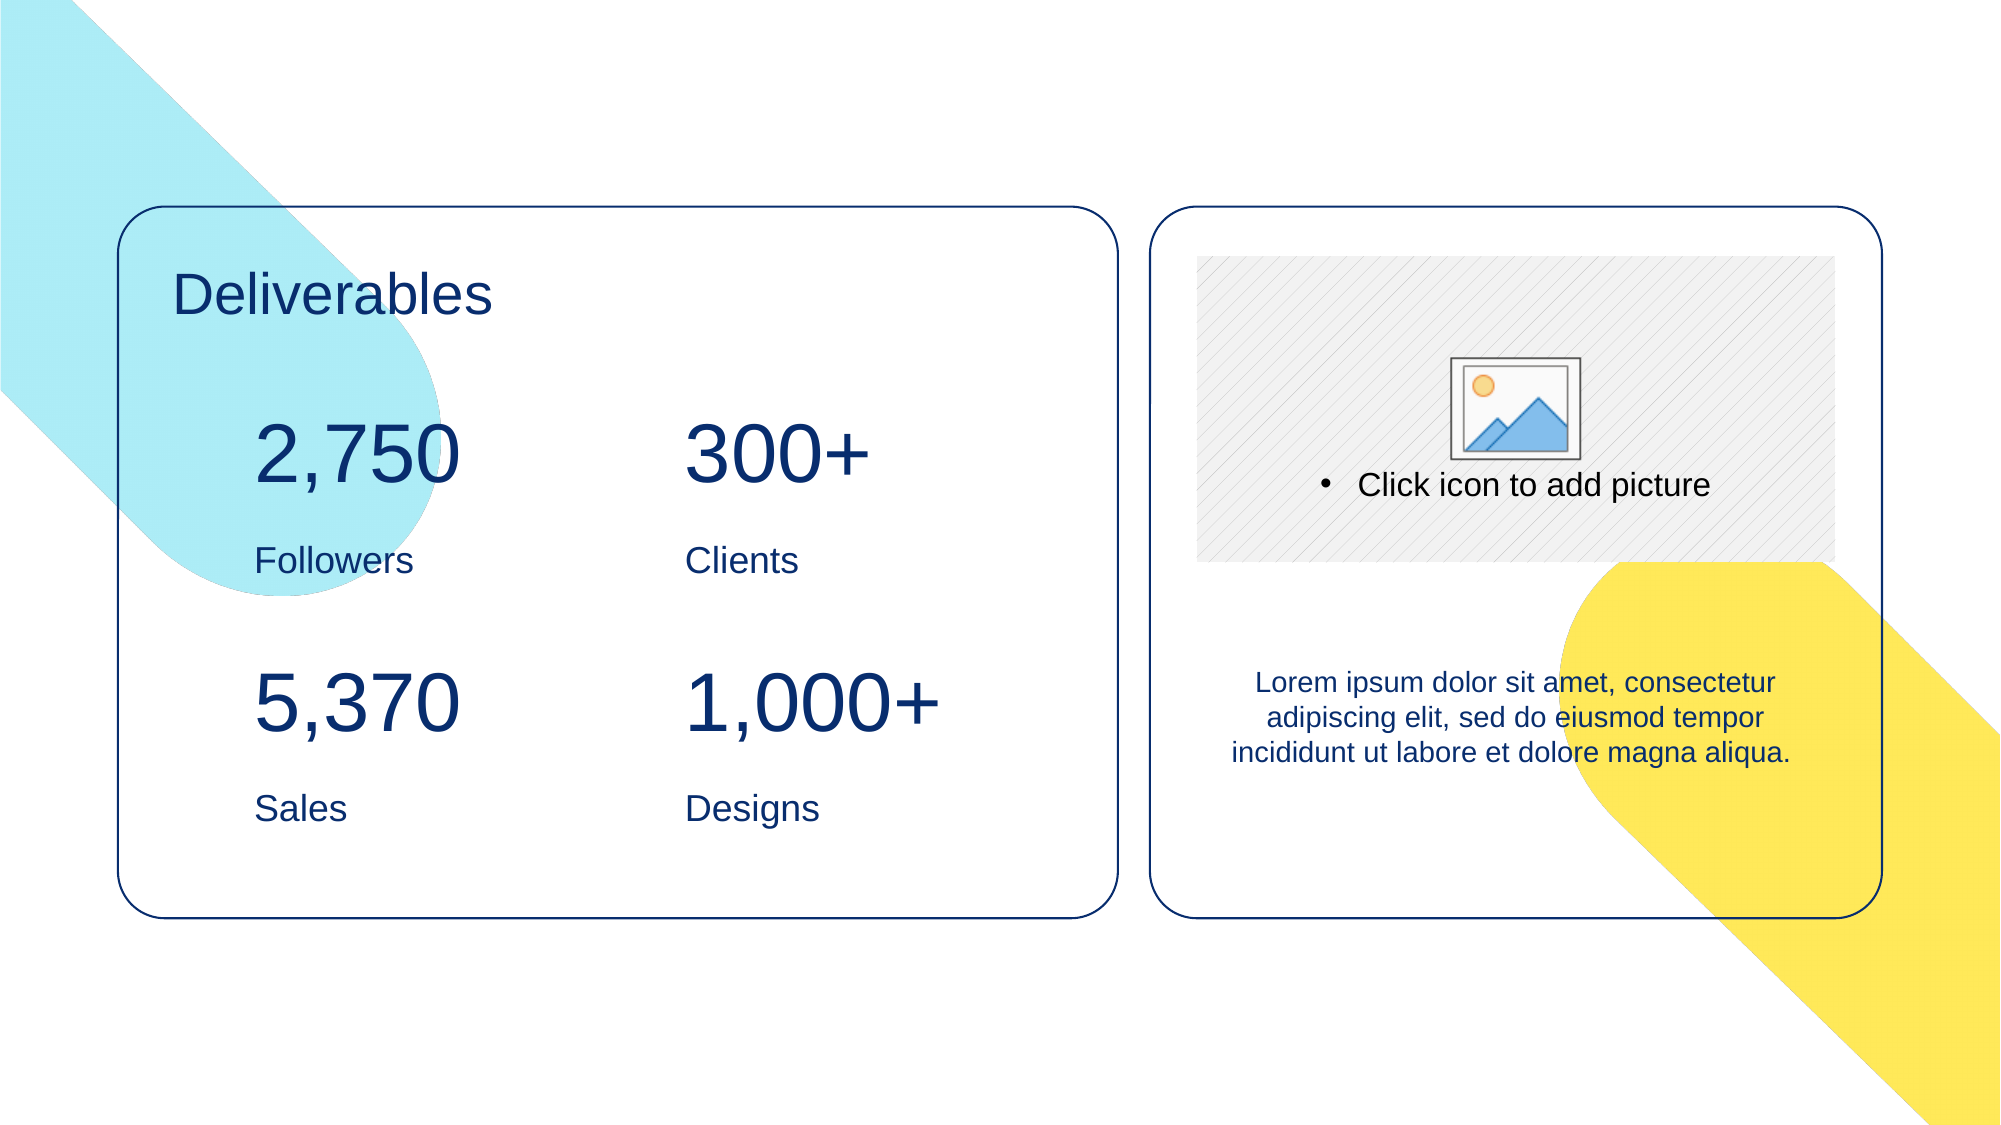

Deliverables

2,750
300+
Followers
Clients
Lorem ipsum dolor sit amet, consectetur adipiscing elit, sed do eiusmod tempor incididunt ut labore et dolore magna aliqua.
5,370
1,000+
Sales
Designs